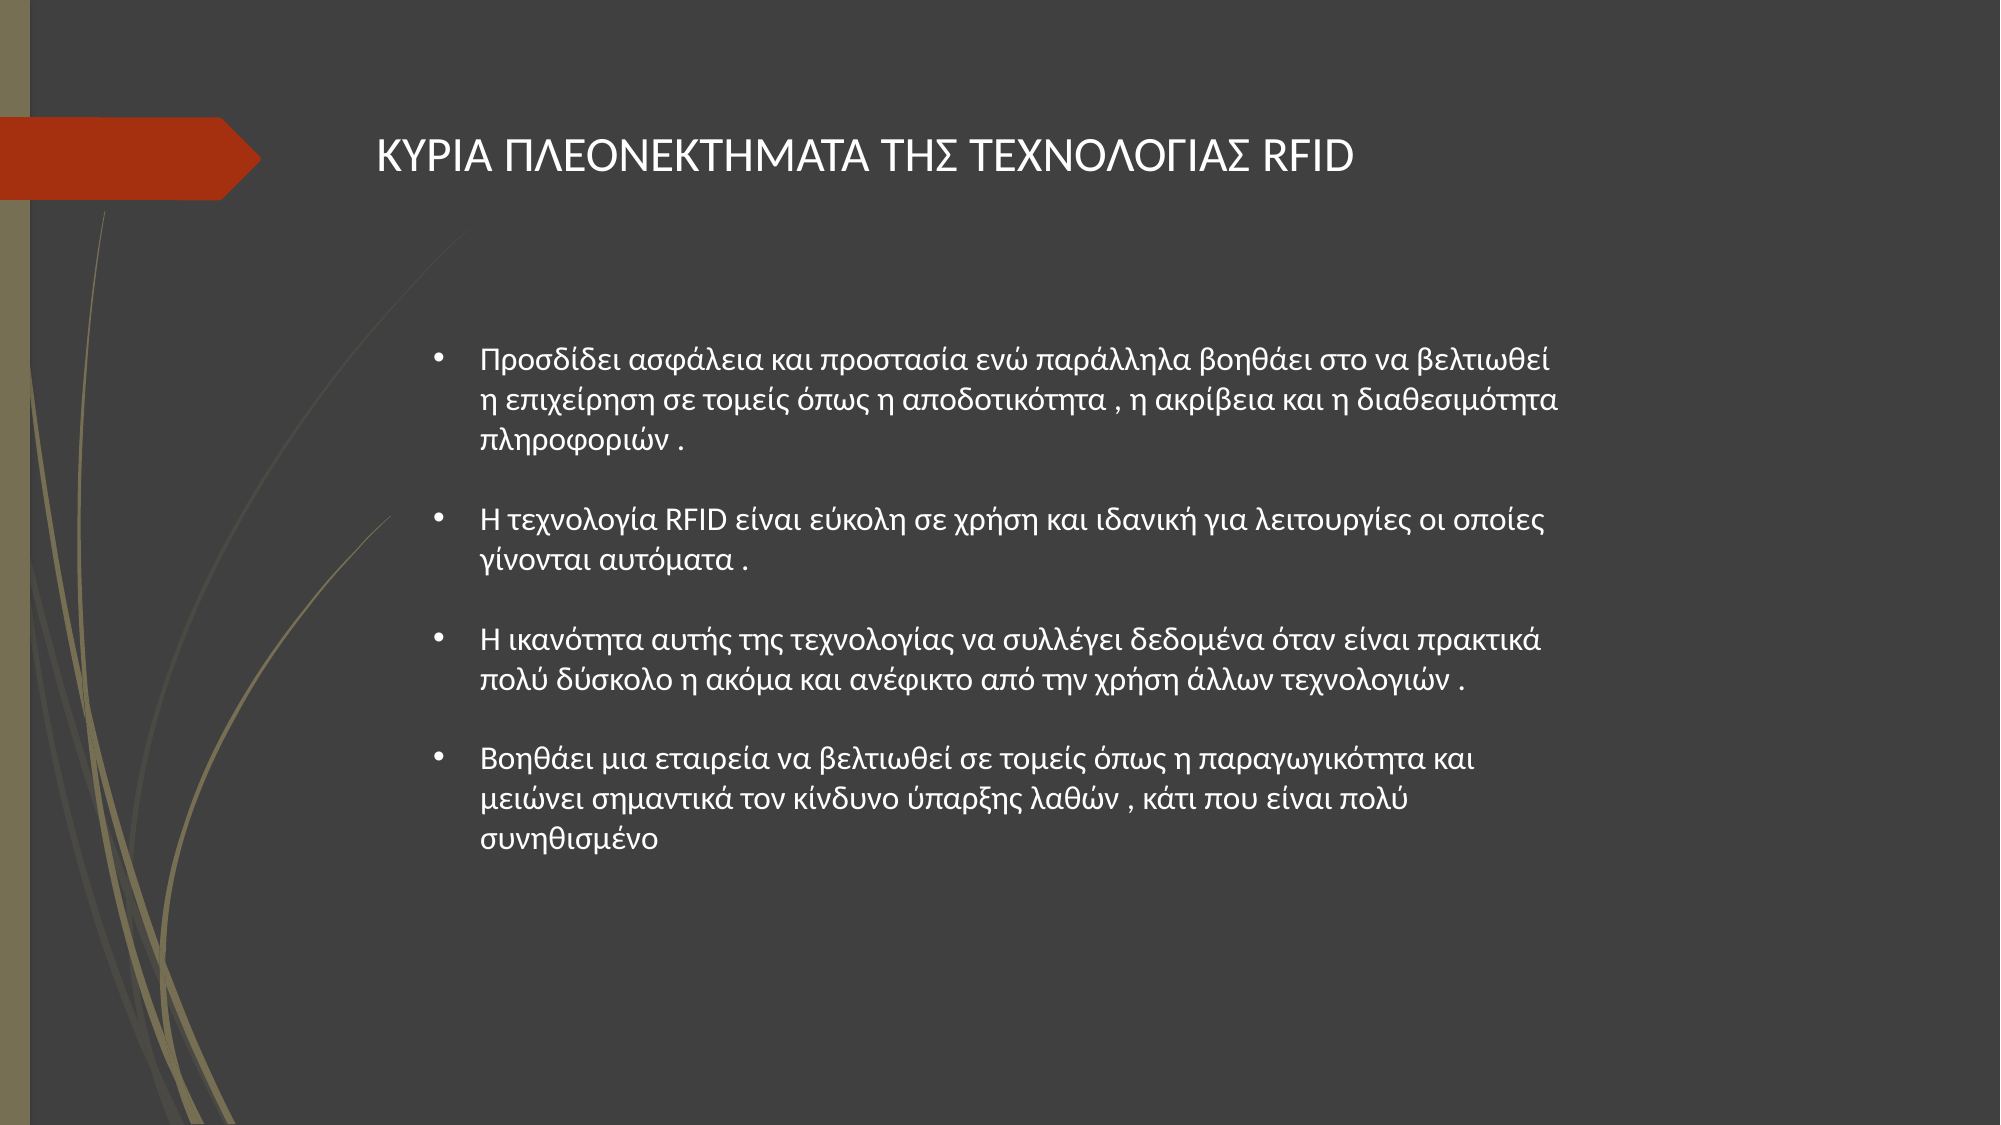

# ΚΥΡΙΑ ΠΛΕΟΝΕΚΤΗΜΑΤΑ ΤΗΣ ΤΕΧΝΟΛΟΓΙΑΣ RFID
Προσδίδει ασφάλεια και προστασία ενώ παράλληλα βοηθάει στο να βελτιωθεί η επιχείρηση σε τομείς όπως η αποδοτικότητα , η ακρίβεια και η διαθεσιμότητα πληροφοριών .

Η τεχνολογία RFID είναι εύκολη σε χρήση και ιδανική για λειτουργίες οι οποίες γίνονται αυτόματα .

Η ικανότητα αυτής της τεχνολογίας να συλλέγει δεδομένα όταν είναι πρακτικά πολύ δύσκολο η ακόμα και ανέφικτο από την χρήση άλλων τεχνολογιών .

Βοηθάει μια εταιρεία να βελτιωθεί σε τομείς όπως η παραγωγικότητα και μειώνει σημαντικά τον κίνδυνο ύπαρξης λαθών , κάτι που είναι πολύ συνηθισμένο